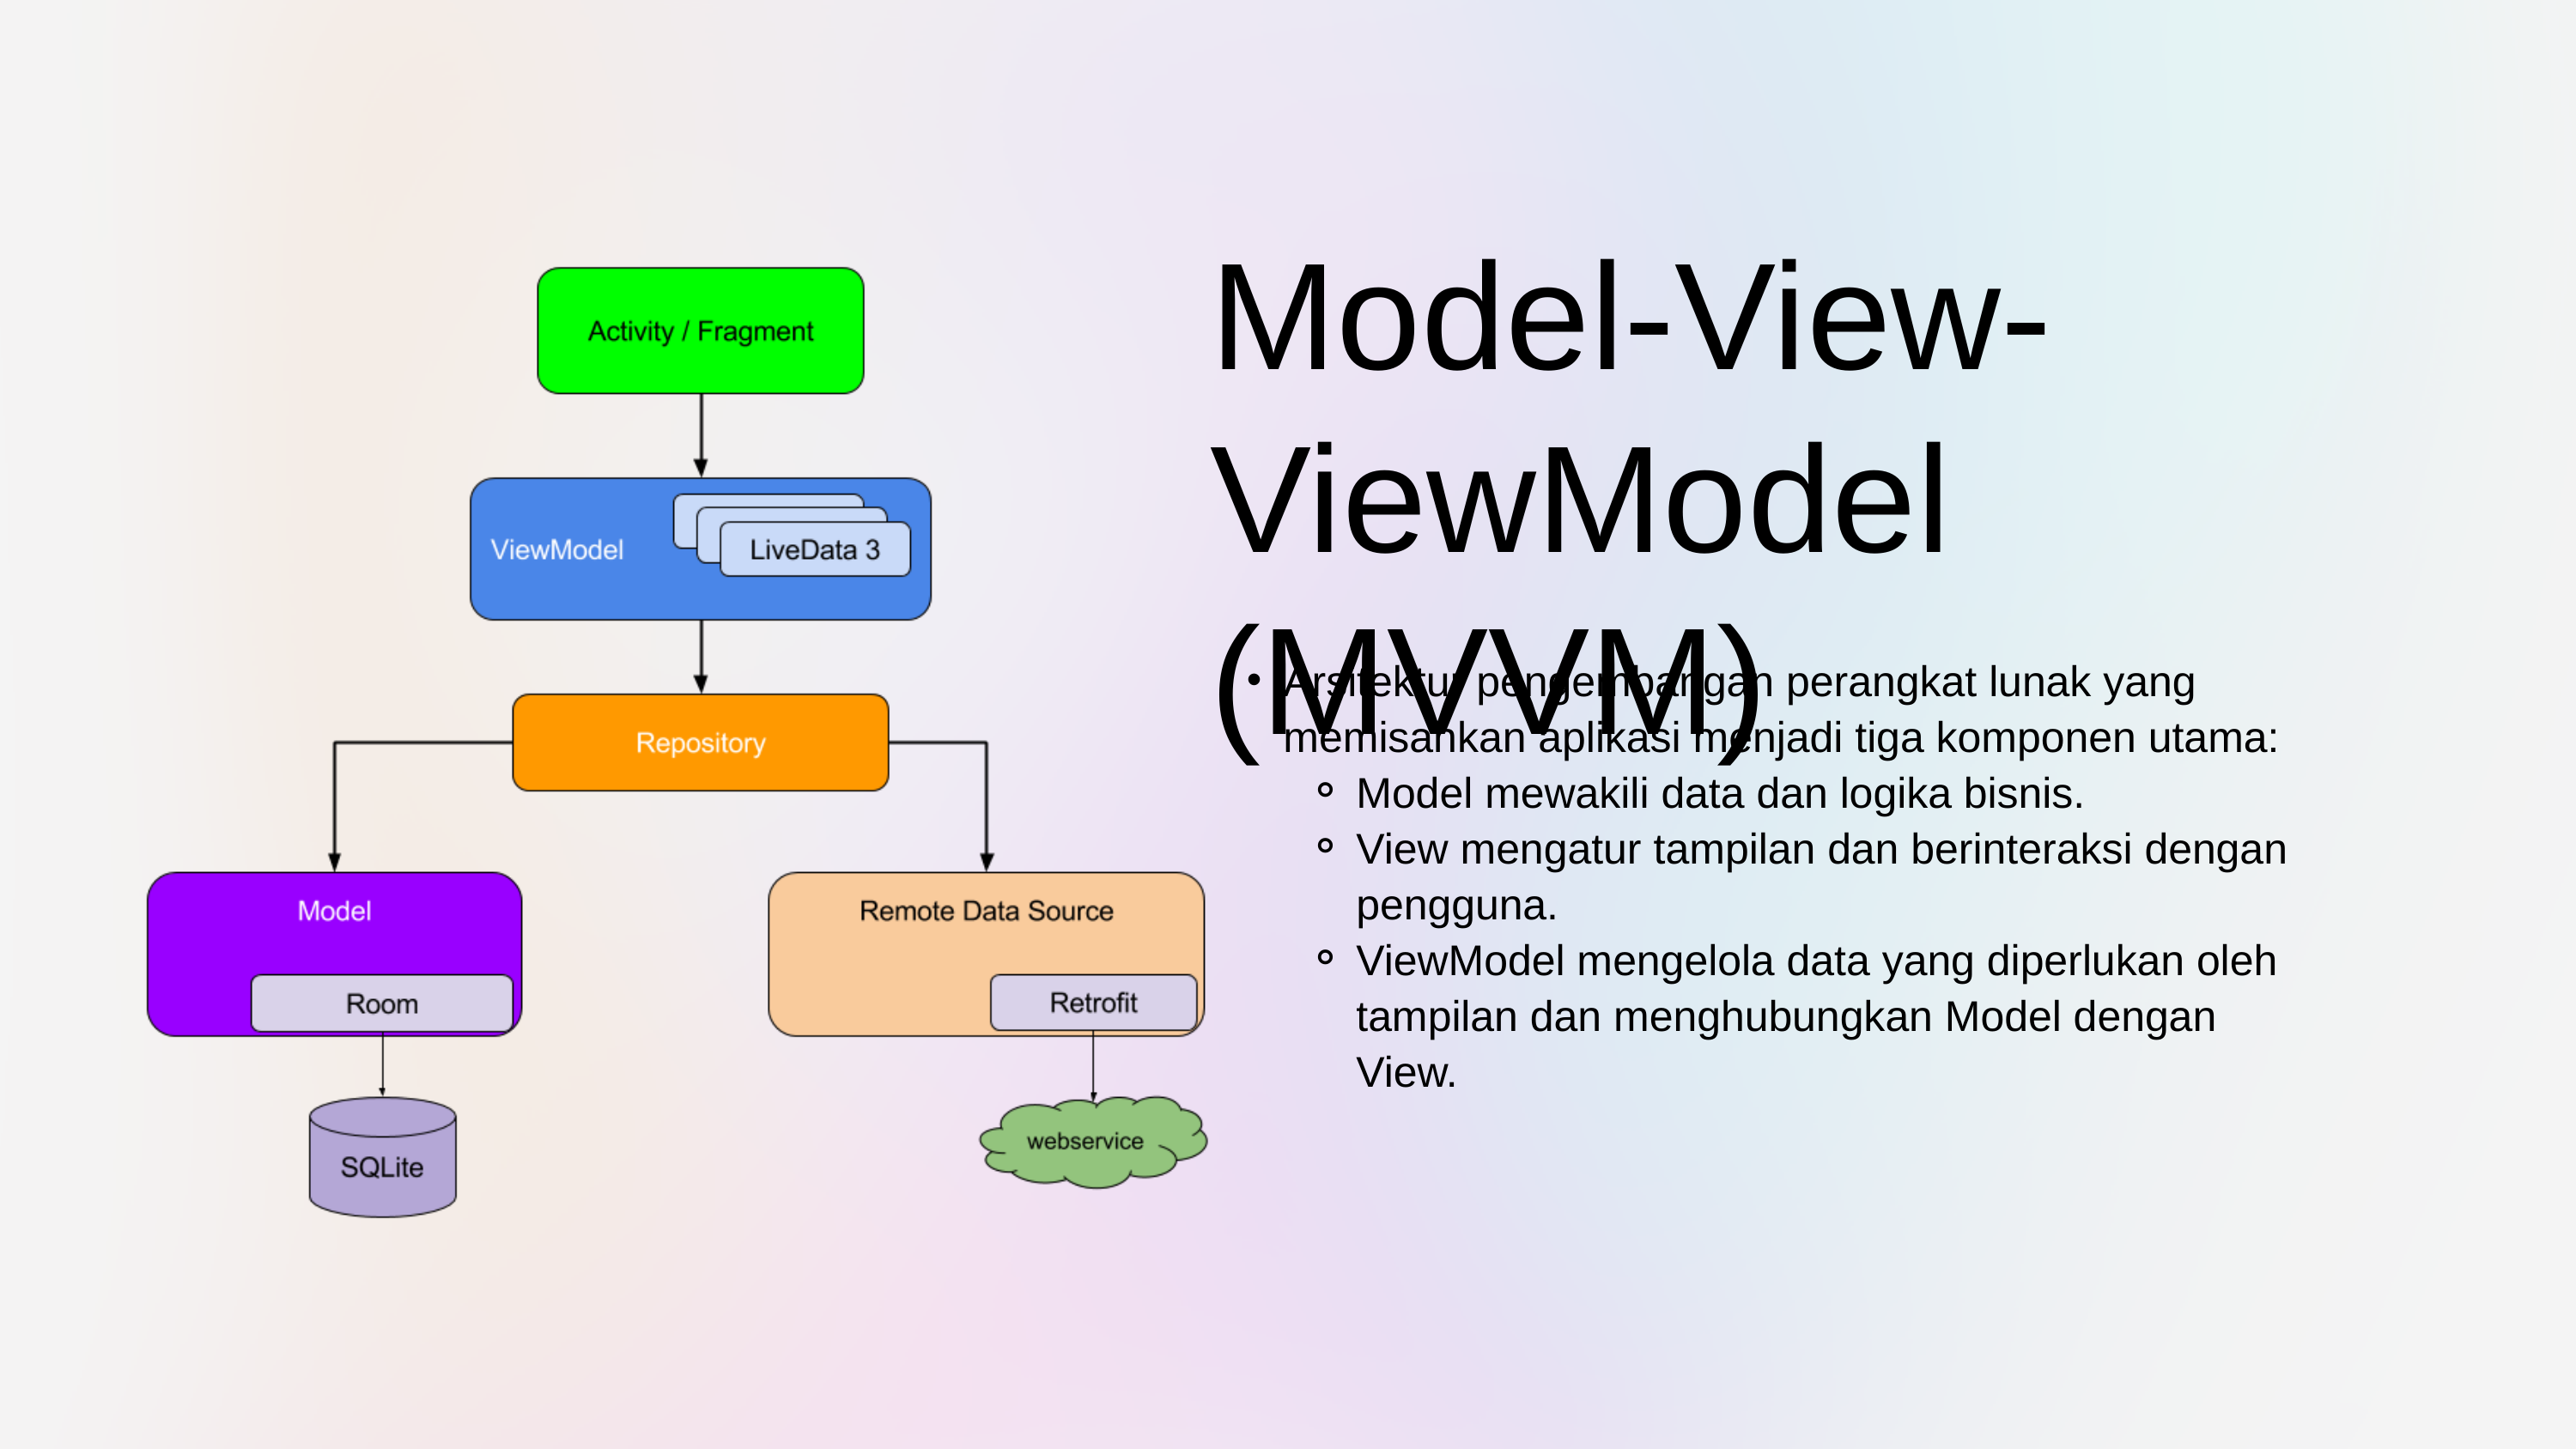

Model-View-ViewModel (MVVM)
Arsitektur pengembangan perangkat lunak yang memisahkan aplikasi menjadi tiga komponen utama:
Model mewakili data dan logika bisnis.
View mengatur tampilan dan berinteraksi dengan pengguna.
ViewModel mengelola data yang diperlukan oleh tampilan dan menghubungkan Model dengan View.